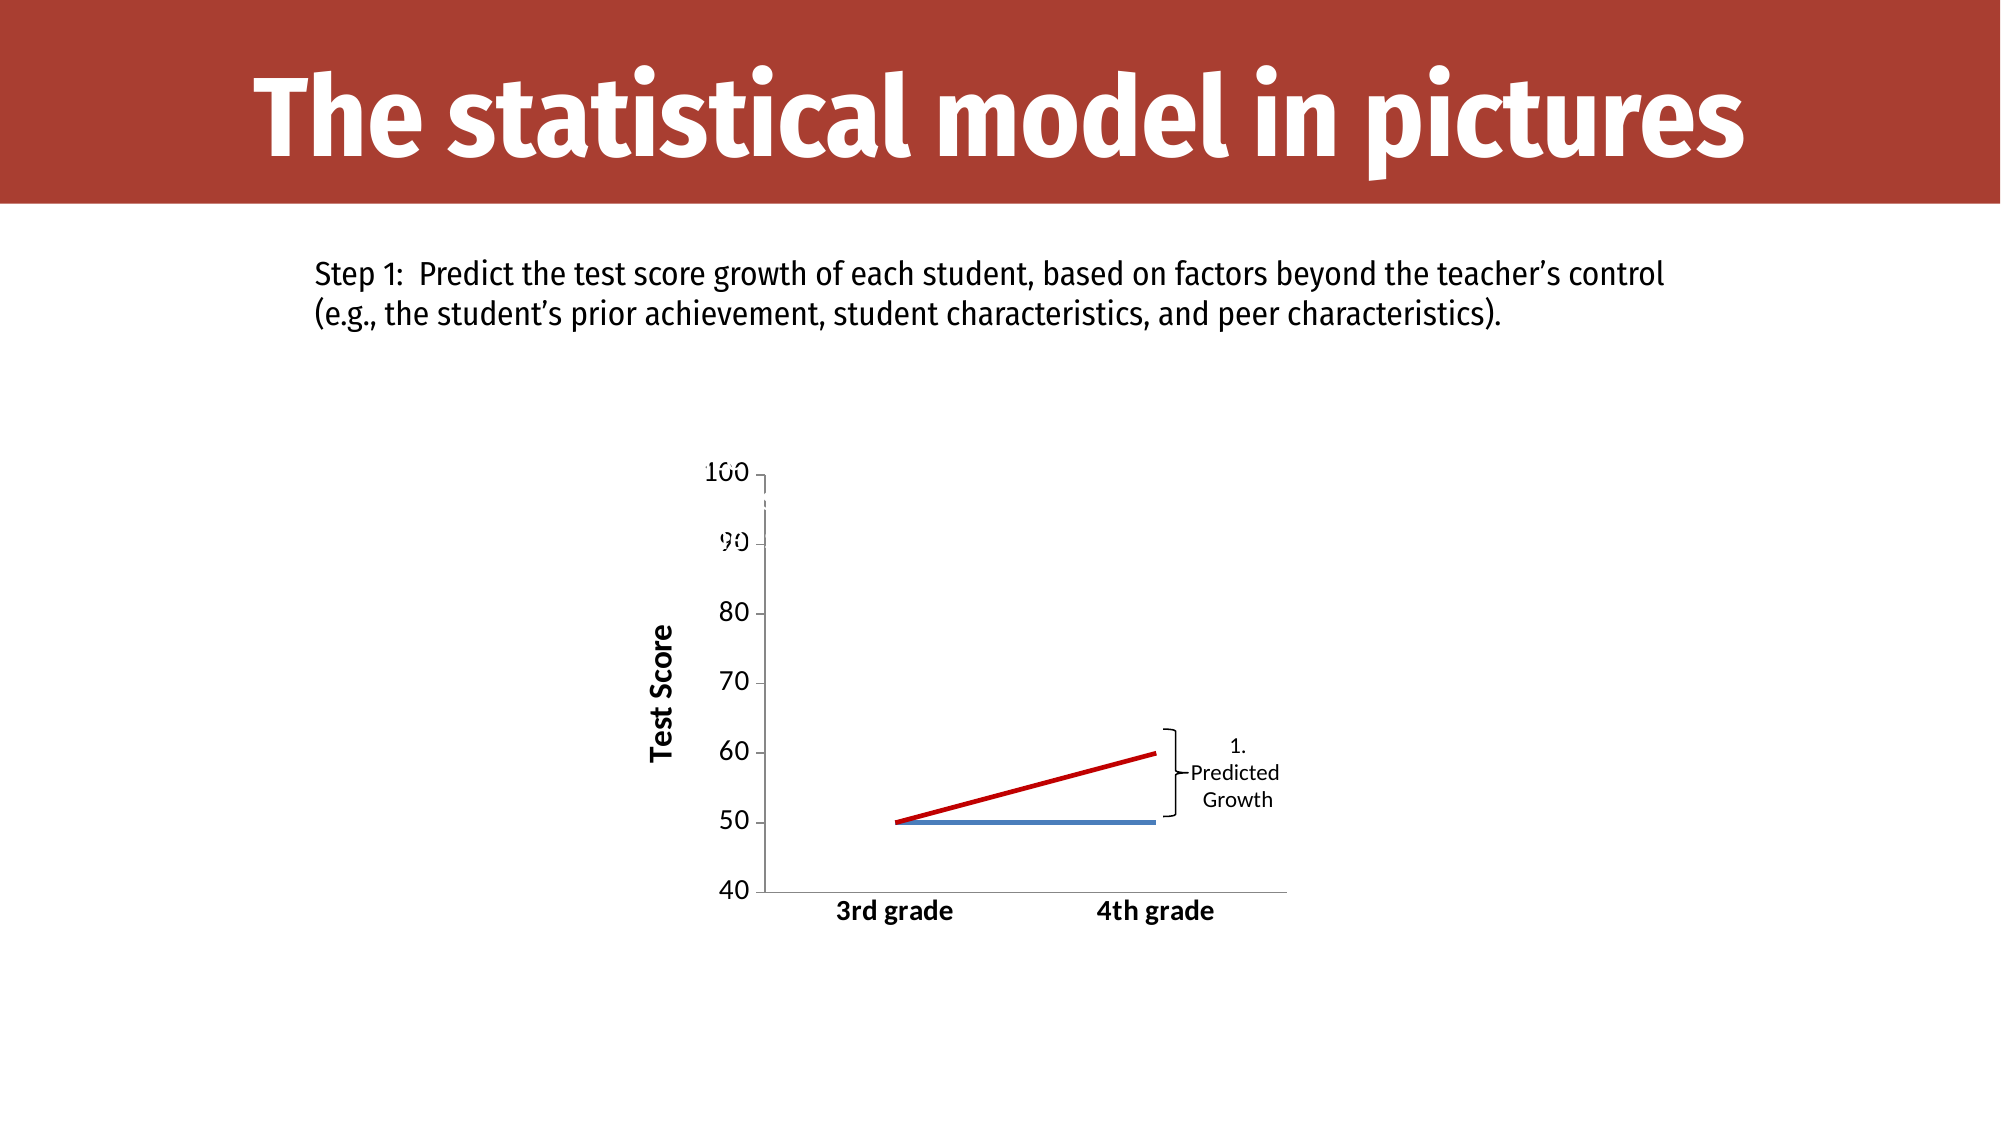

# The statistical model in pictures
Step 1:  Predict the test score growth of each student, based on factors beyond the teacher’s control (e.g., the student’s prior achievement, student characteristics, and peer characteristics).
Step 2:  Calculate actual test score growth for each student (i.e., this year’s standardized test score minus last year’s standardized test score).
Step 3:  Calculate the difference between actual and predicted test score growth for each student. This difference estimates the teacher’s contribution to each student’s test score growth.  The average difference across all of a teacher’s students is an estimate of the teacher’s effect on student test score.

### Chart

| Category | Test Score |  |
|---|---|---|
| 3rd grade | 50.0 | 50.0 |
| 4th grade | 50.0 | 60.0 |
1. Predicted
Growth